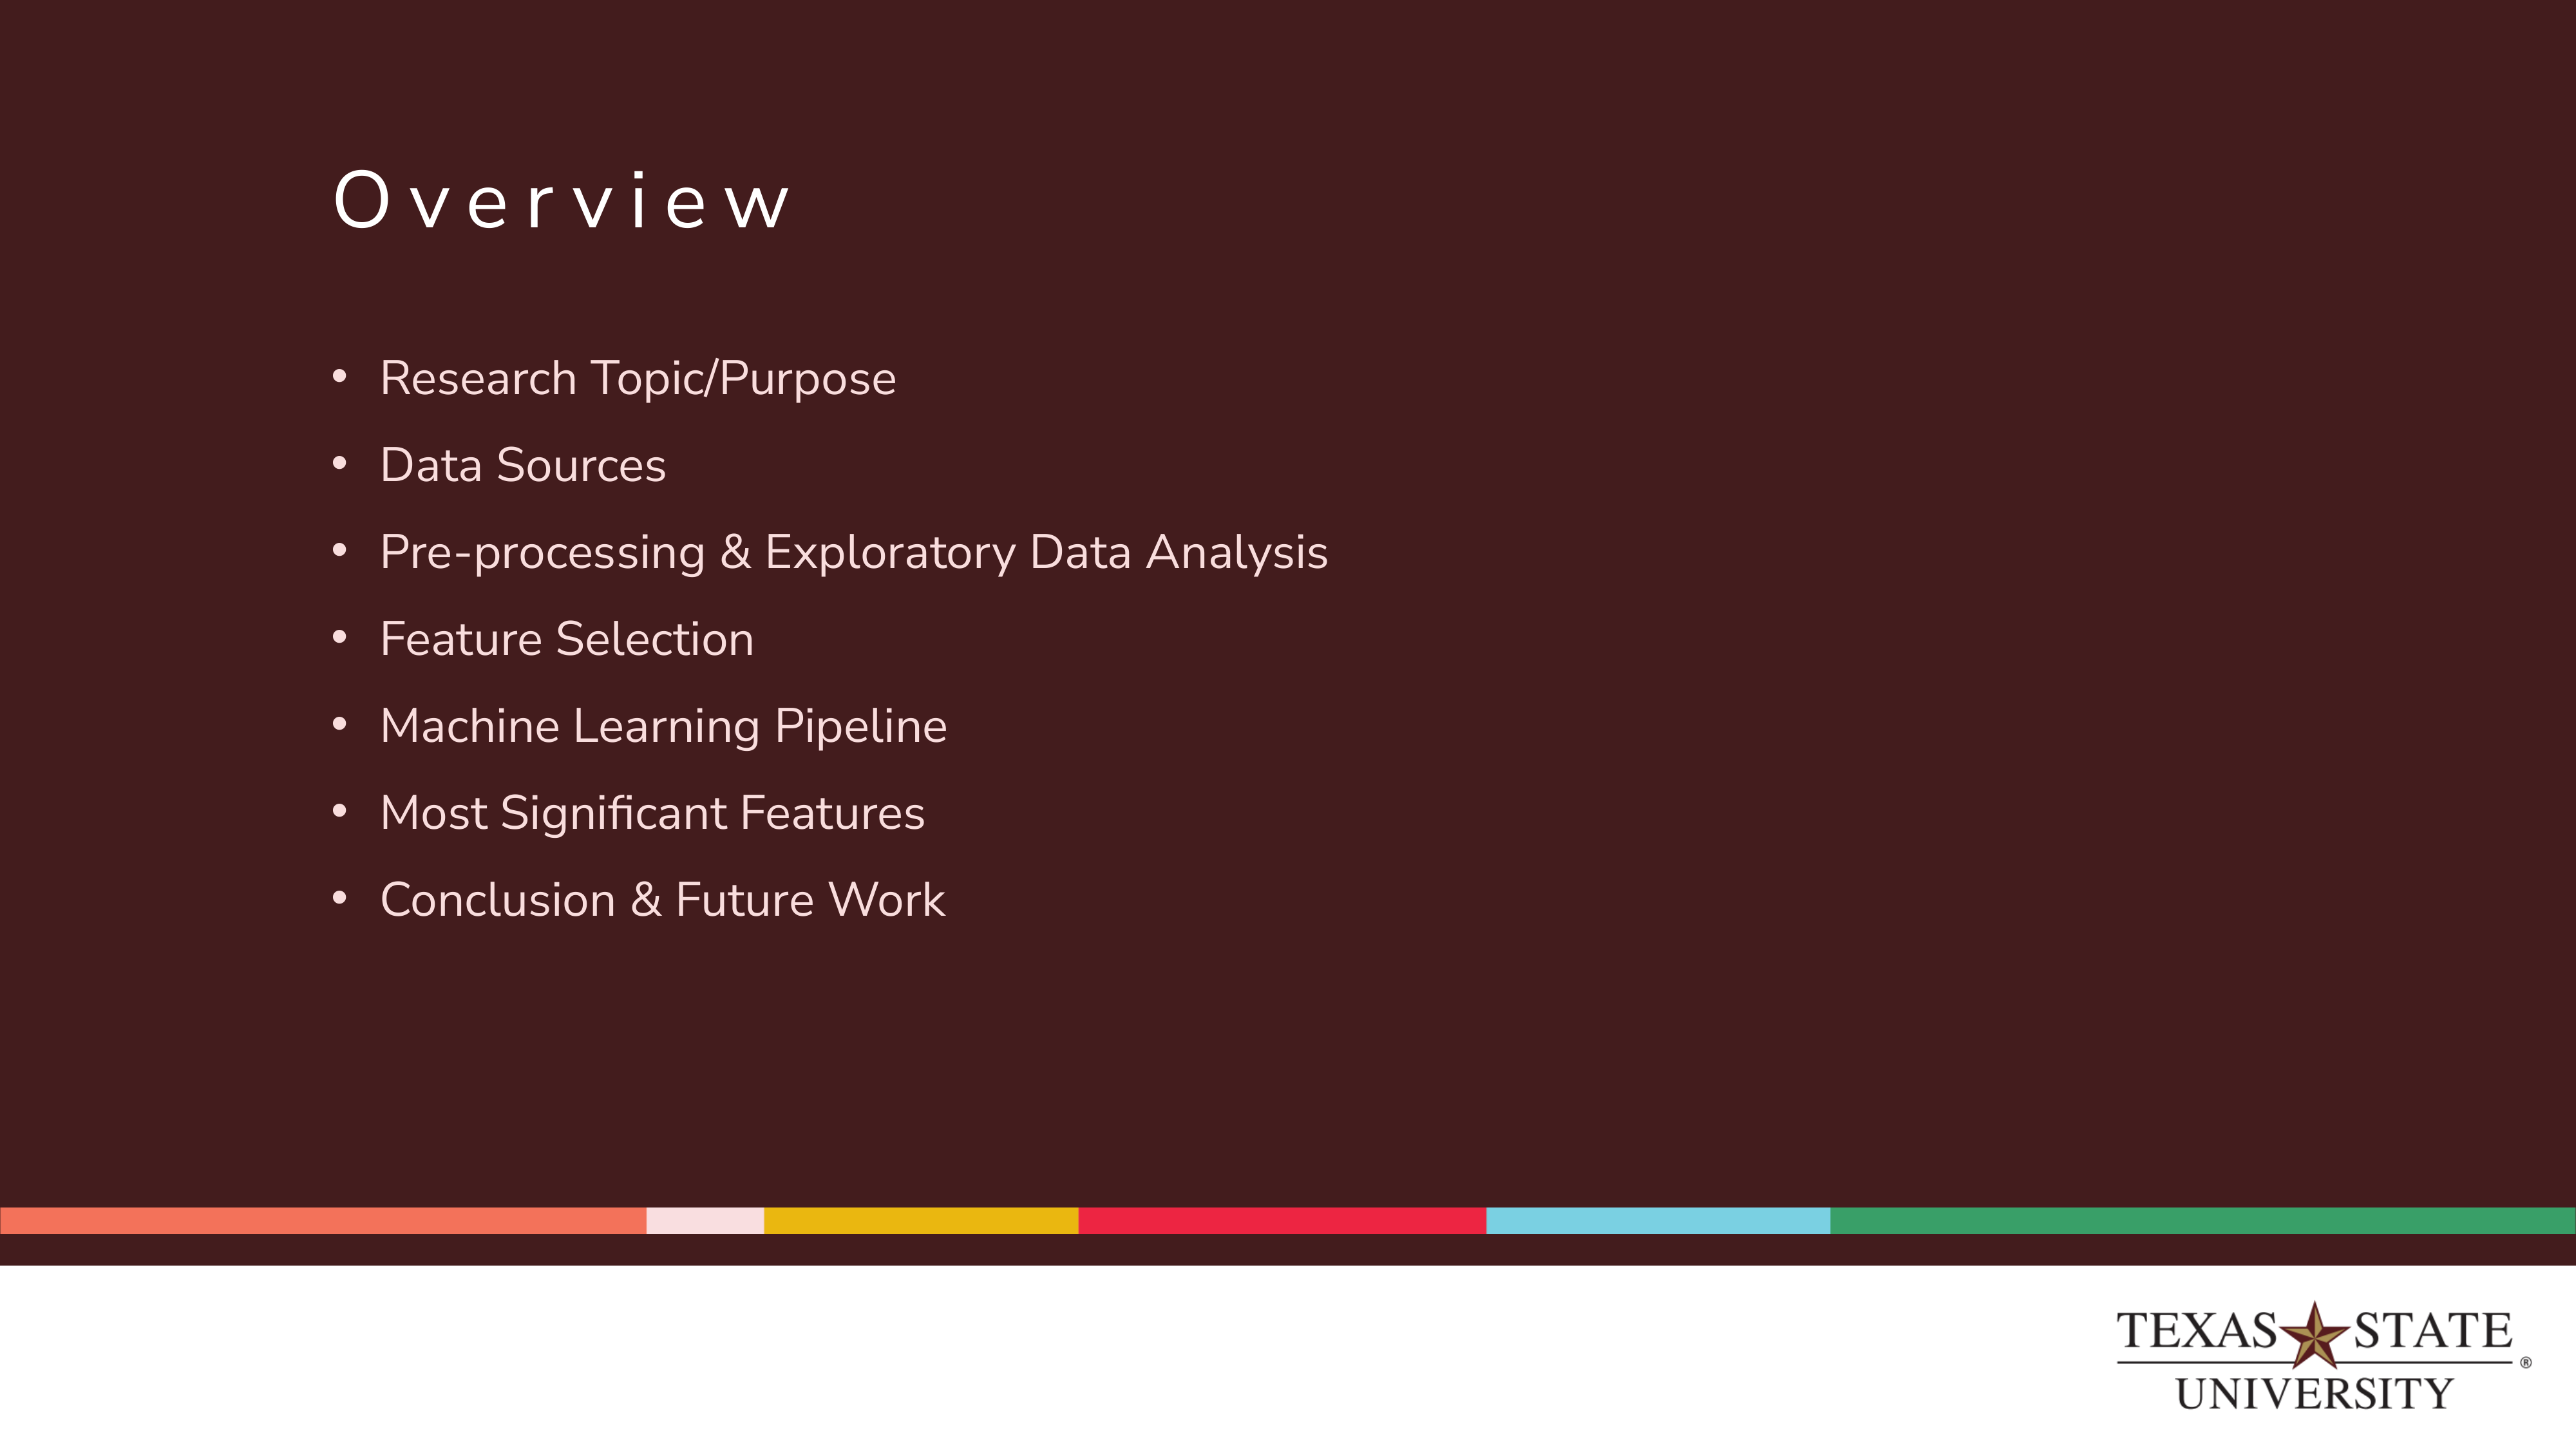

Overview
Research Topic/Purpose
Data Sources
Pre-processing & Exploratory Data Analysis
Feature Selection
Machine Learning Pipeline
Most Significant Features
Conclusion & Future Work